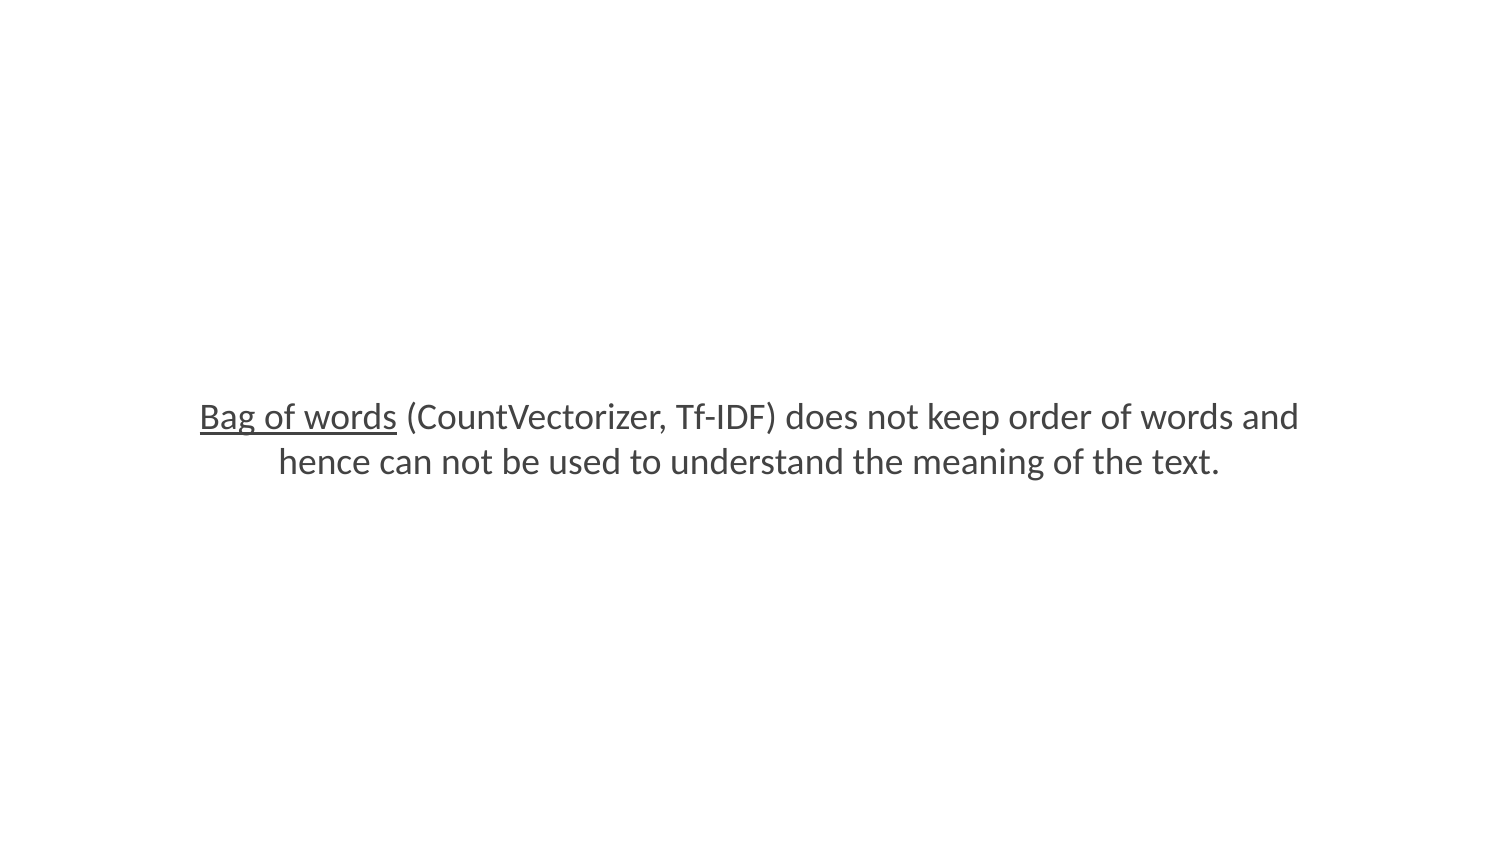

Bag of words (CountVectorizer, Tf-IDF) does not keep order of words and hence can not be used to understand the meaning of the text.